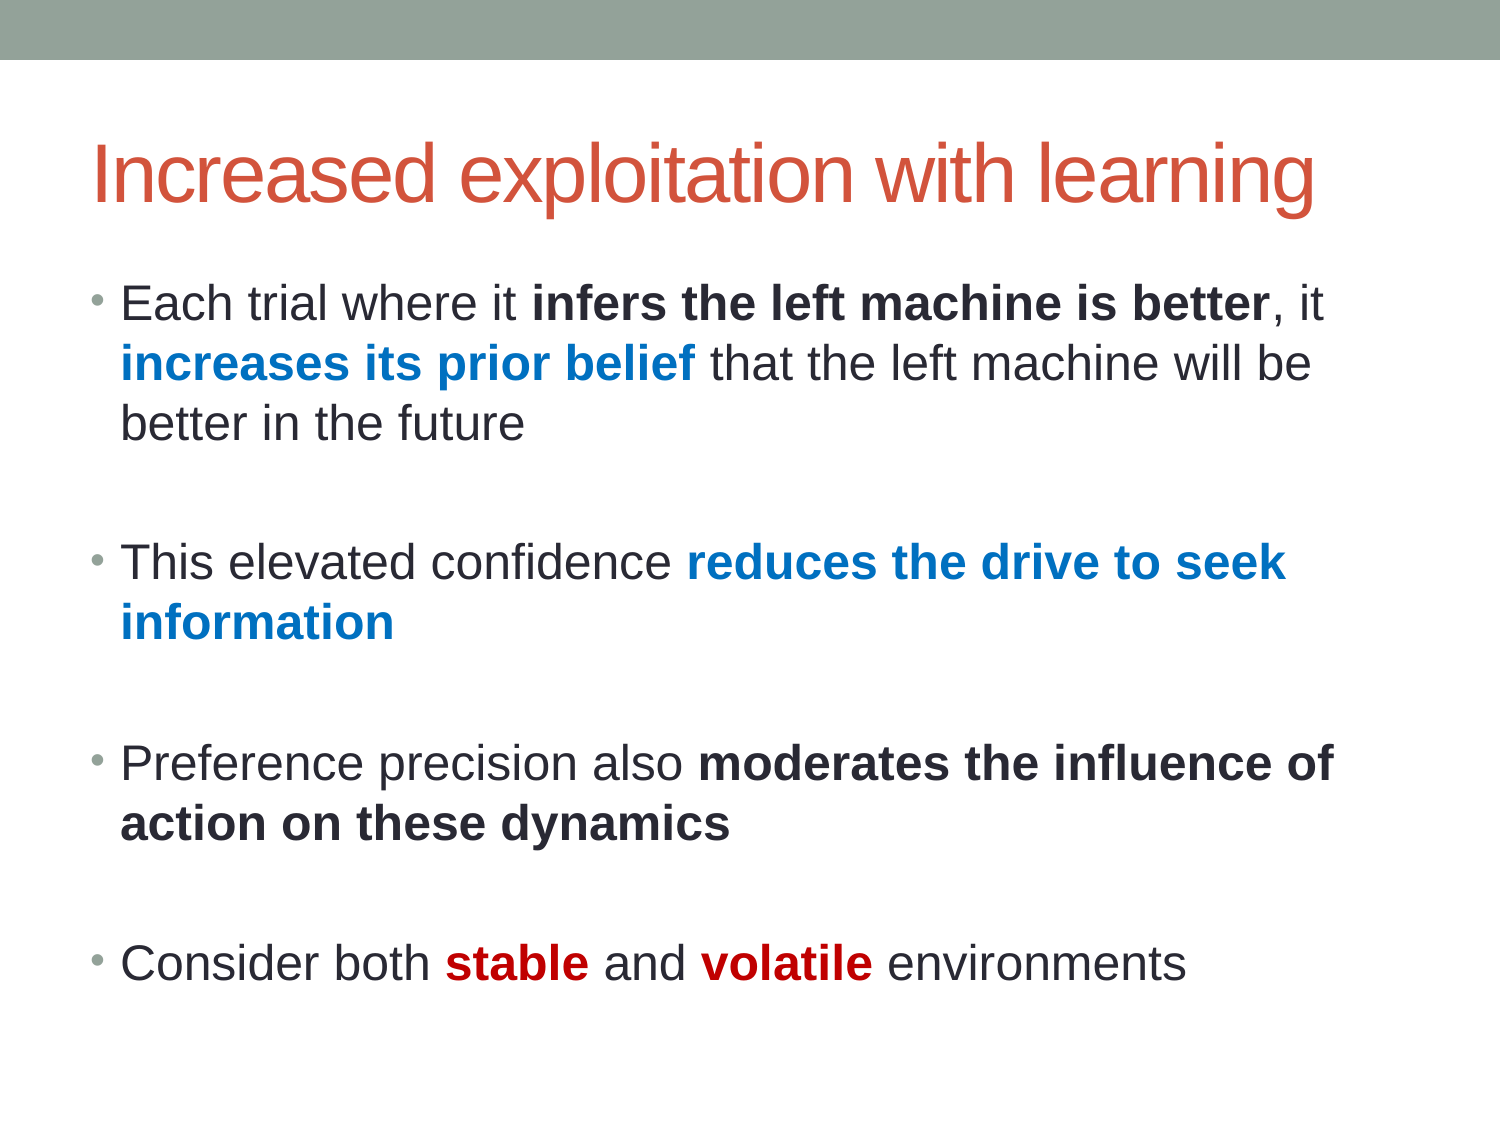

# Increased exploitation with learning
Each trial where it infers the left machine is better, it increases its prior belief that the left machine will be better in the future

This elevated confidence reduces the drive to seek information

Preference precision also moderates the influence of action on these dynamics

Consider both stable and volatile environments